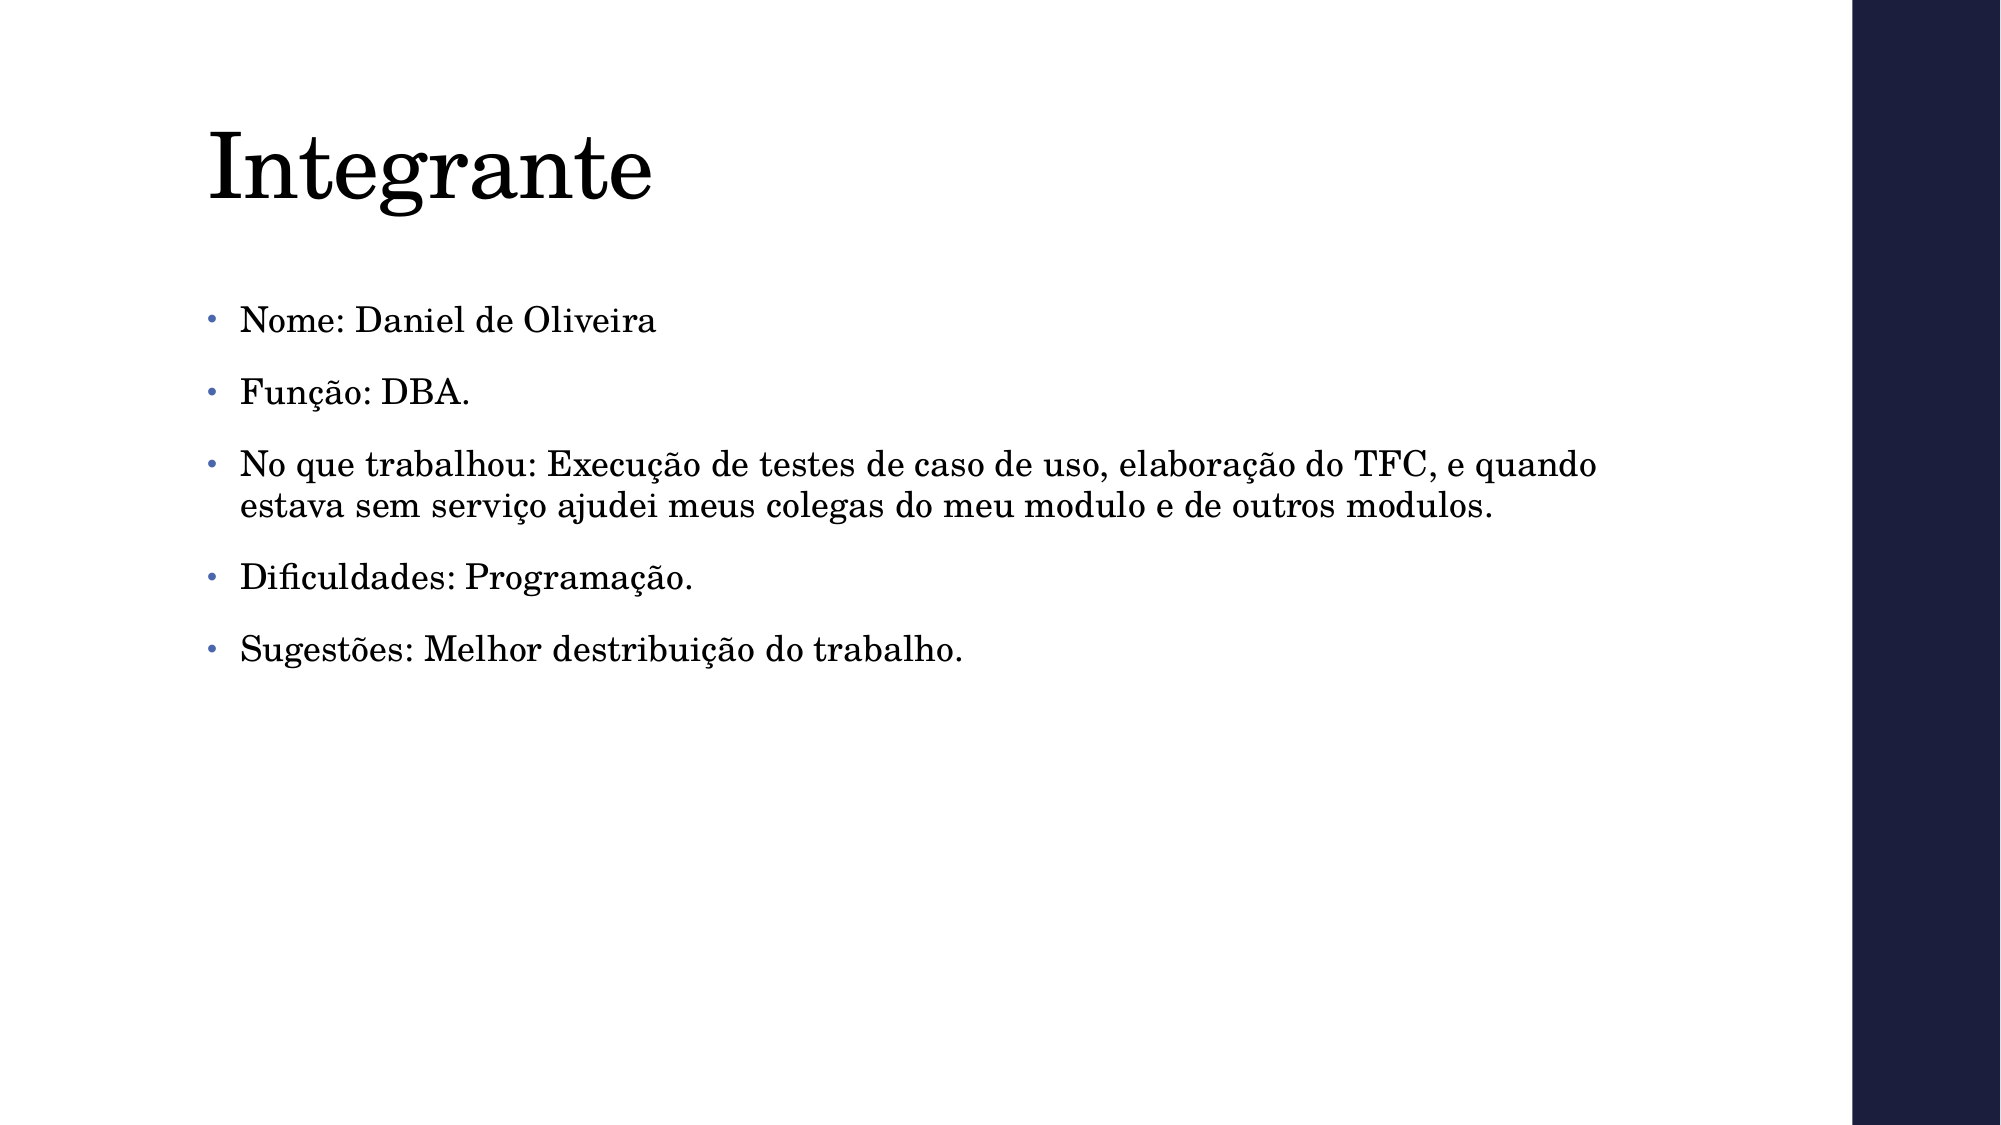

# Integrante
Nome: Daniel de Oliveira
Função: DBA.
No que trabalhou: Execução de testes de caso de uso, elaboração do TFC, e quando estava sem serviço ajudei meus colegas do meu modulo e de outros modulos.
Dificuldades: Programação.
Sugestões: Melhor destribuição do trabalho.